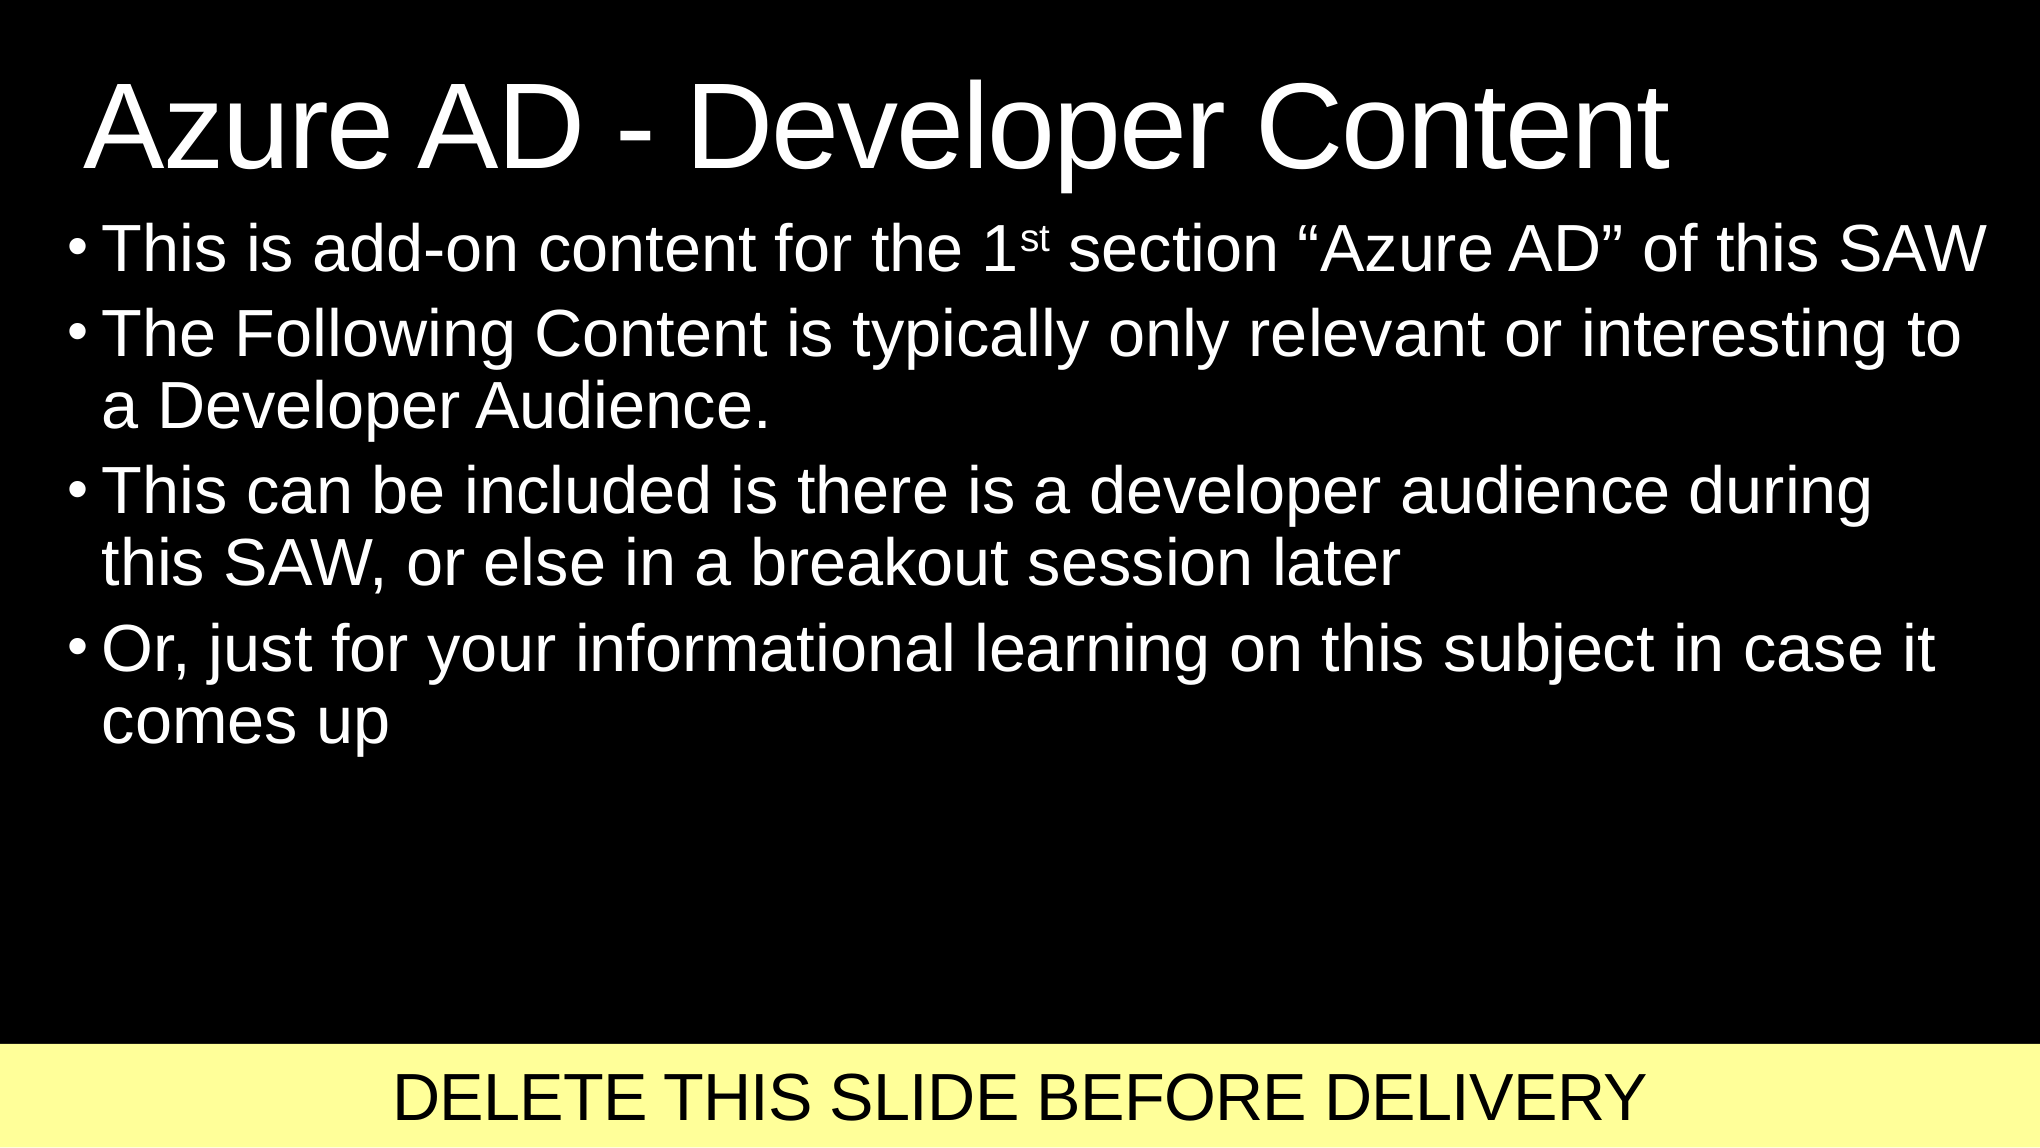

# Azure AD - Developer Content
This is add-on content for the 1st section “Azure AD” of this SAW
The Following Content is typically only relevant or interesting to a Developer Audience.
This can be included is there is a developer audience during this SAW, or else in a breakout session later
Or, just for your informational learning on this subject in case it comes up
DELETE THIS SLIDE BEFORE DELIVERY